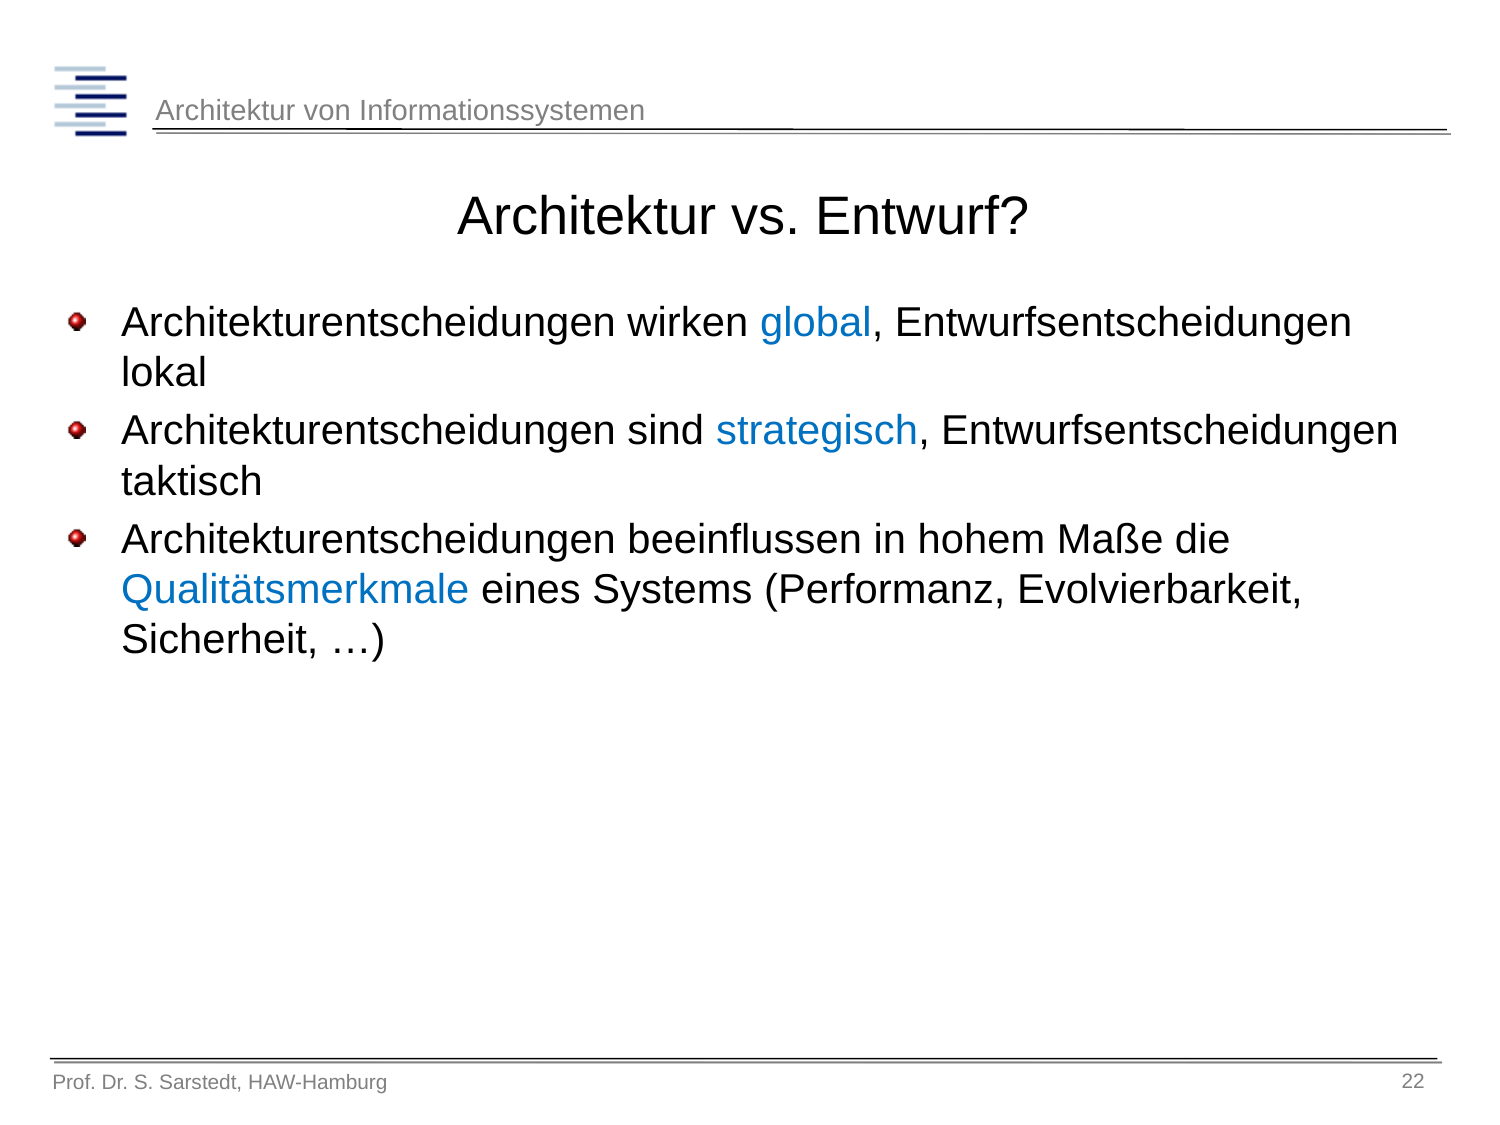

# Architektur vs. Entwurf?
Architekturentscheidungen wirken global, Entwurfsentscheidungen lokal
Architekturentscheidungen sind strategisch, Entwurfsentscheidungen taktisch
Architekturentscheidungen beeinflussen in hohem Maße die Qualitätsmerkmale eines Systems (Performanz, Evolvierbarkeit, Sicherheit, …)